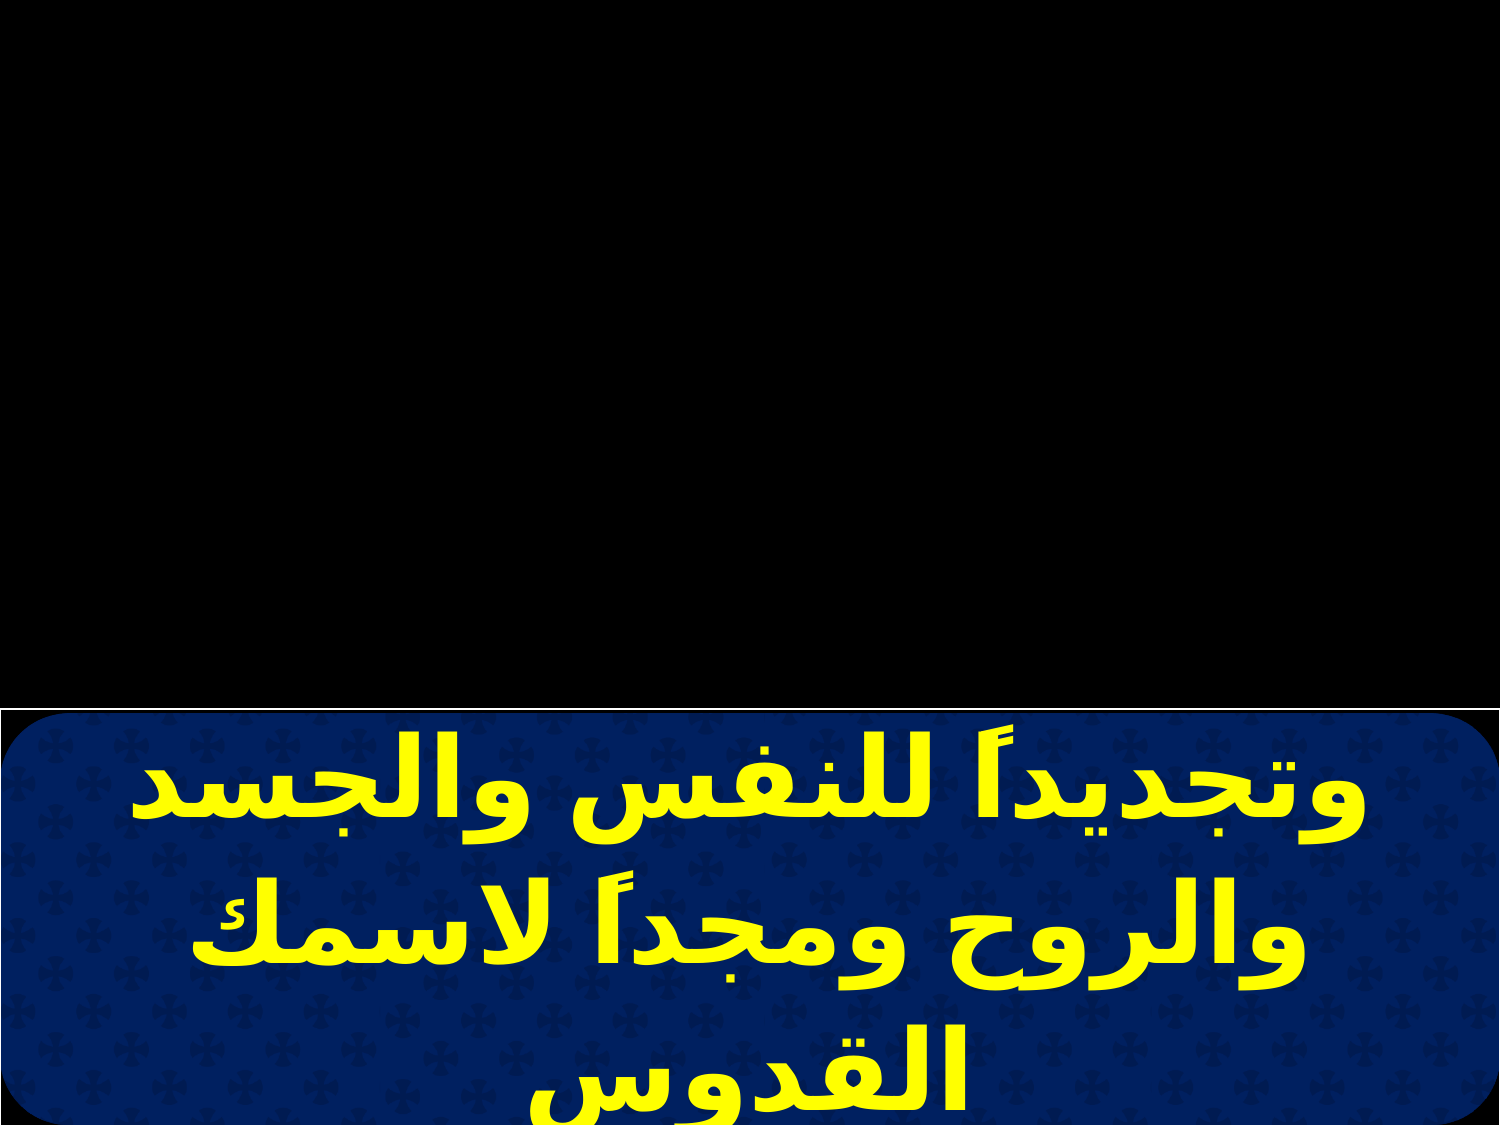

| وتجديداً للنفس والجسد والروح ومجداً لاسمك القدوس |
| --- |